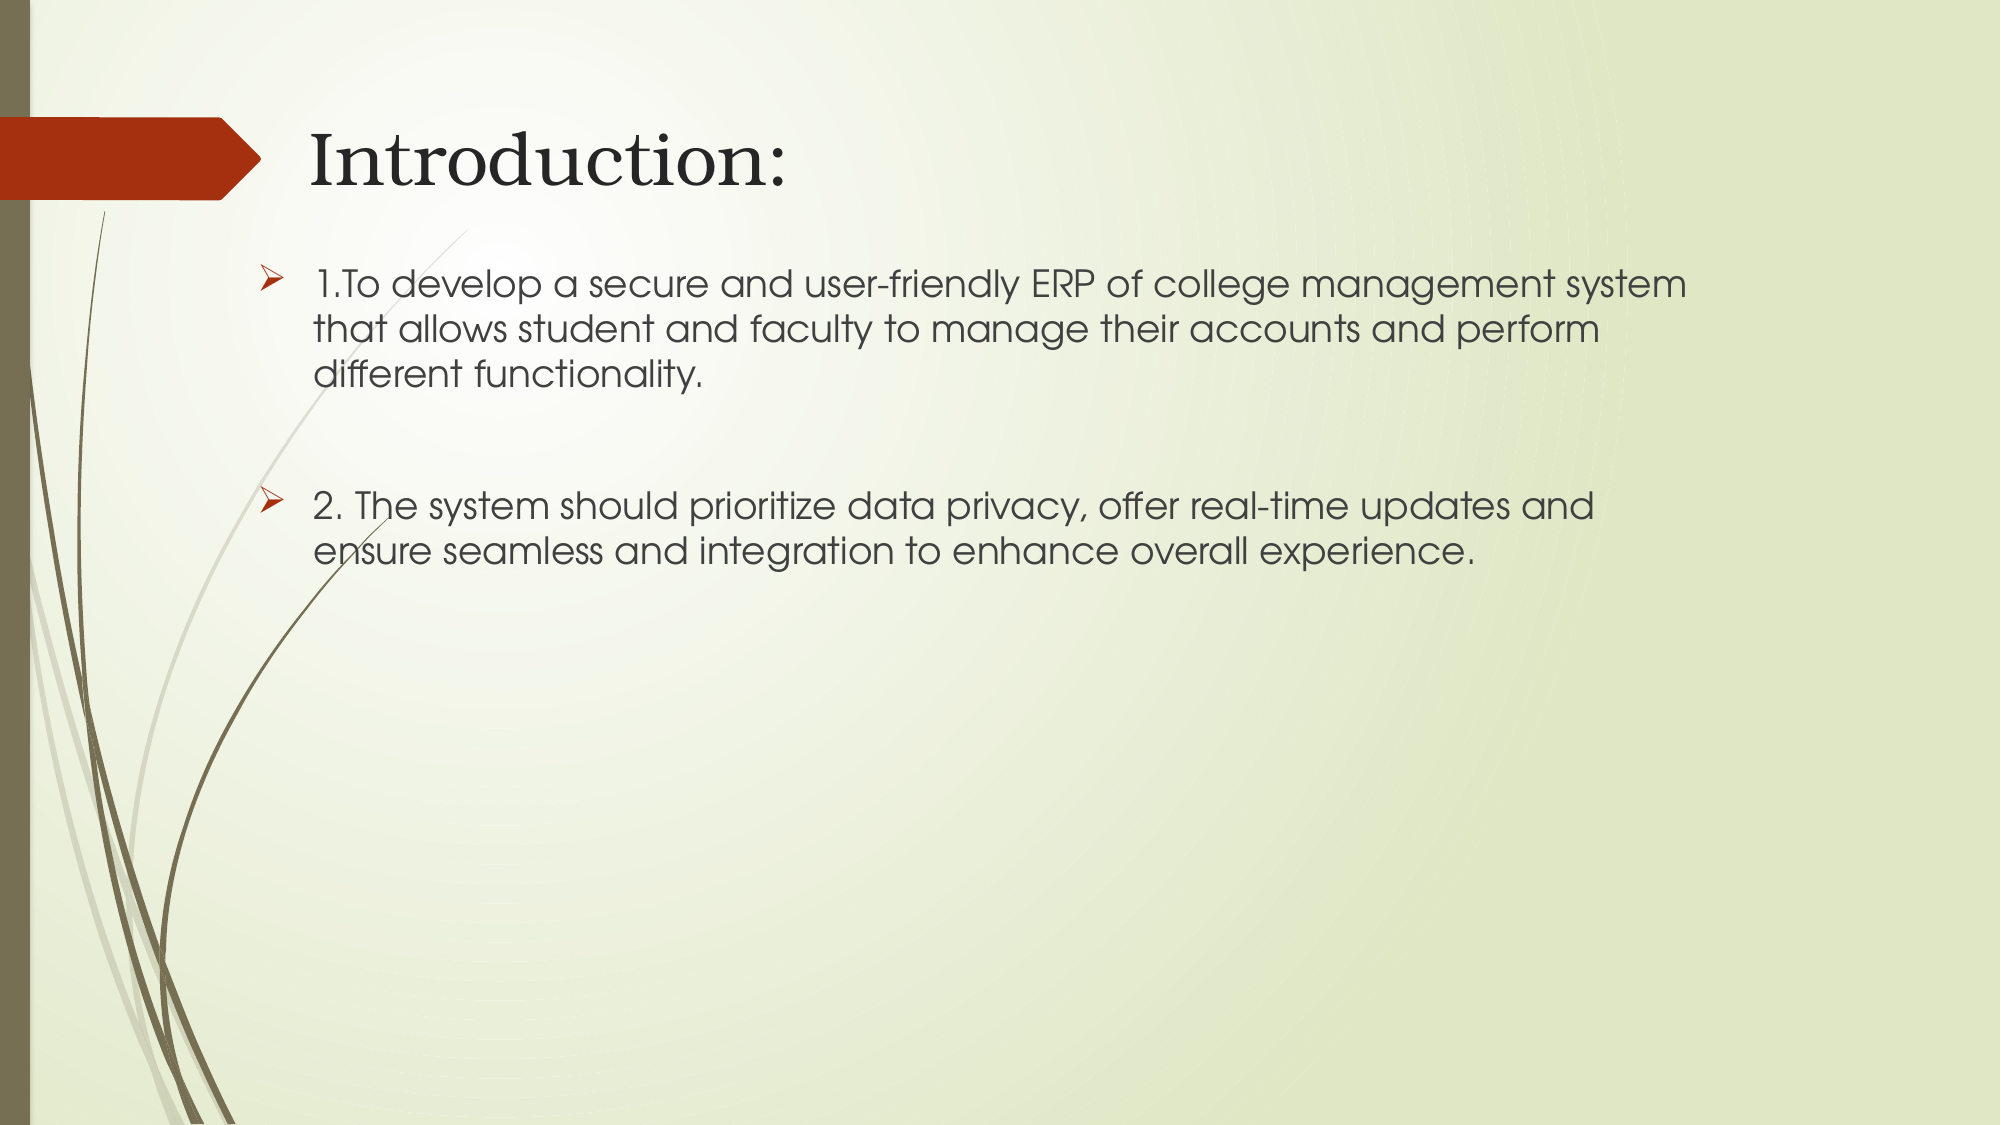

# Introduction:
1.To develop a secure and user-friendly ERP of college management system that allows student and faculty to manage their accounts and perform different functionality.

2. The system should prioritize data privacy, offer real-time updates and ensure seamless and integration to enhance overall experience.